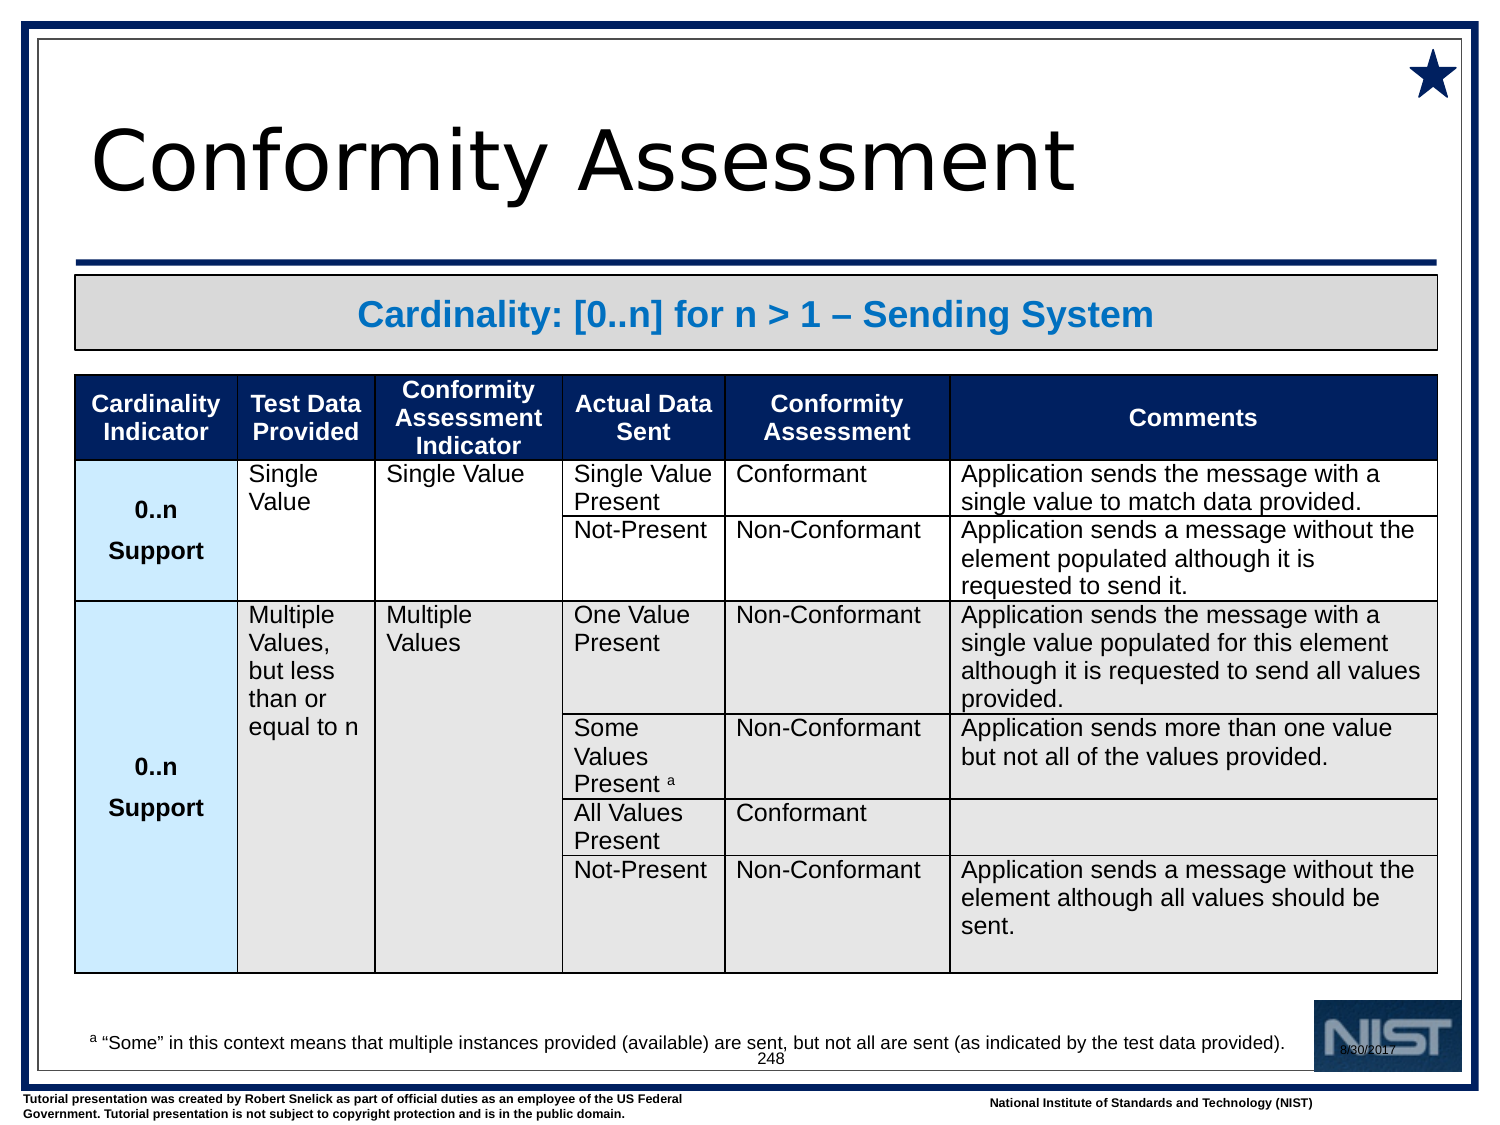

# Conformity Assessment
Cardinality: [0..n] for n > 1 – Sending System
| Cardinality Indi­cator | Test Data Provided | Conformity Assessment Indicator | Actual Data Sent | Conformity Assessment | Comments |
| --- | --- | --- | --- | --- | --- |
| 0..n Support | Single Value | Single Value | Single Value Present | Conformant | Application sends the message with a single value to match data provided. |
|  |  |  | Not-Present | Non-Conformant | Application sends a message without the element populated although it is requested to send it. |
| 0..n Support | Multiple Values, but less than or equal to n | Multiple Values | One Value Present | Non-Conformant | Application sends the message with a single value populated for this element although it is requested to send all values provided. |
|  |  |  | Some Values Present a | Non-Conformant | Application sends more than one value but not all of the values provided. |
|  |  |  | All Values Present | Conformant |  |
|  |  |  | Not-Present | Non-Conformant | Application sends a message without the element although all values should be sent. |
a “Some” in this context means that multiple instances provided (available) are sent, but not all are sent (as indicated by the test data provided).
248
8/30/2017